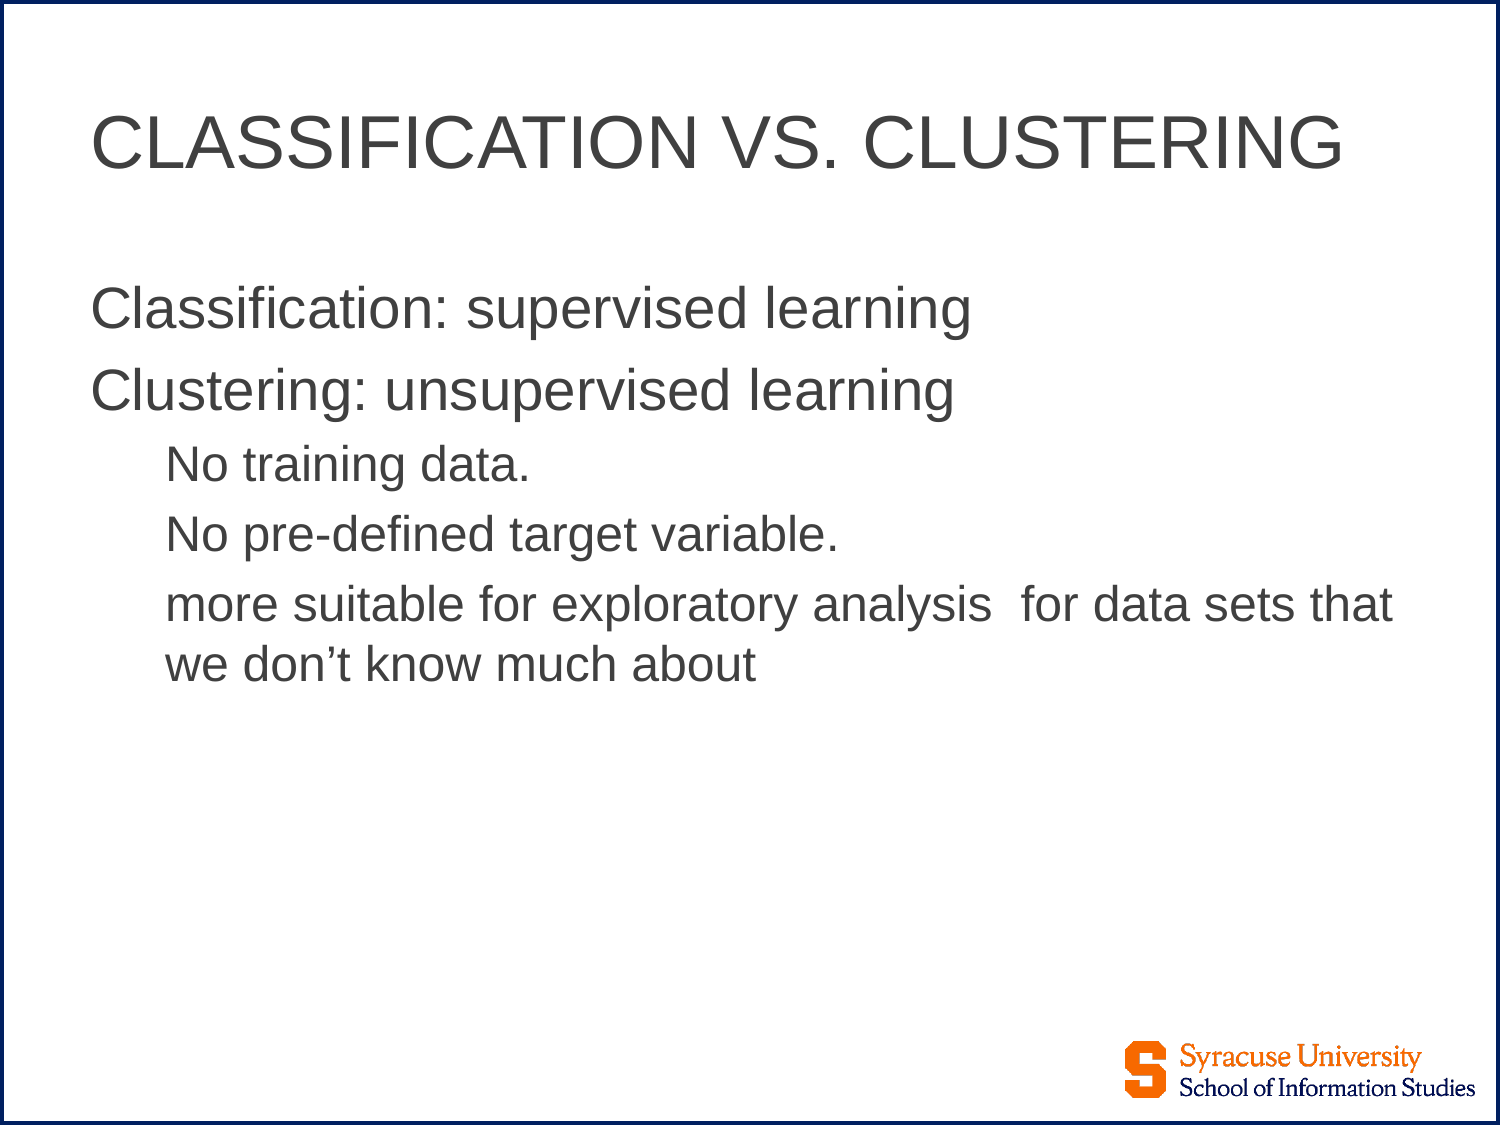

# CLASSIFICATION VS. CLUSTERING
Classification: supervised learning
Clustering: unsupervised learning
No training data.
No pre-defined target variable.
more suitable for exploratory analysis  for data sets that we don’t know much about